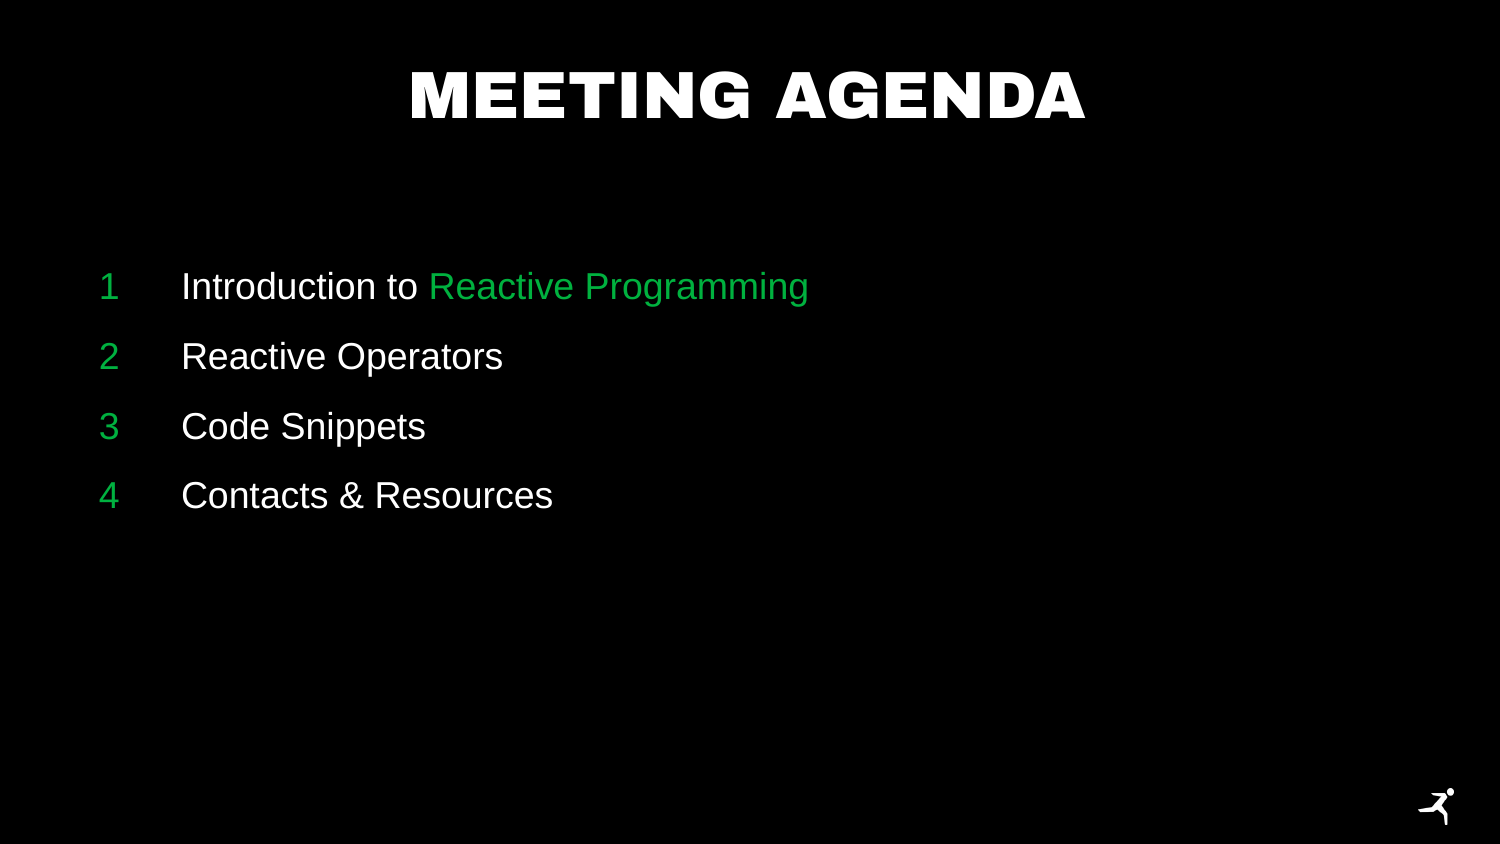

# Meeting agenda

Introduction to Reactive Programming
Reactive Operators
Code Snippets
Contacts & Resources